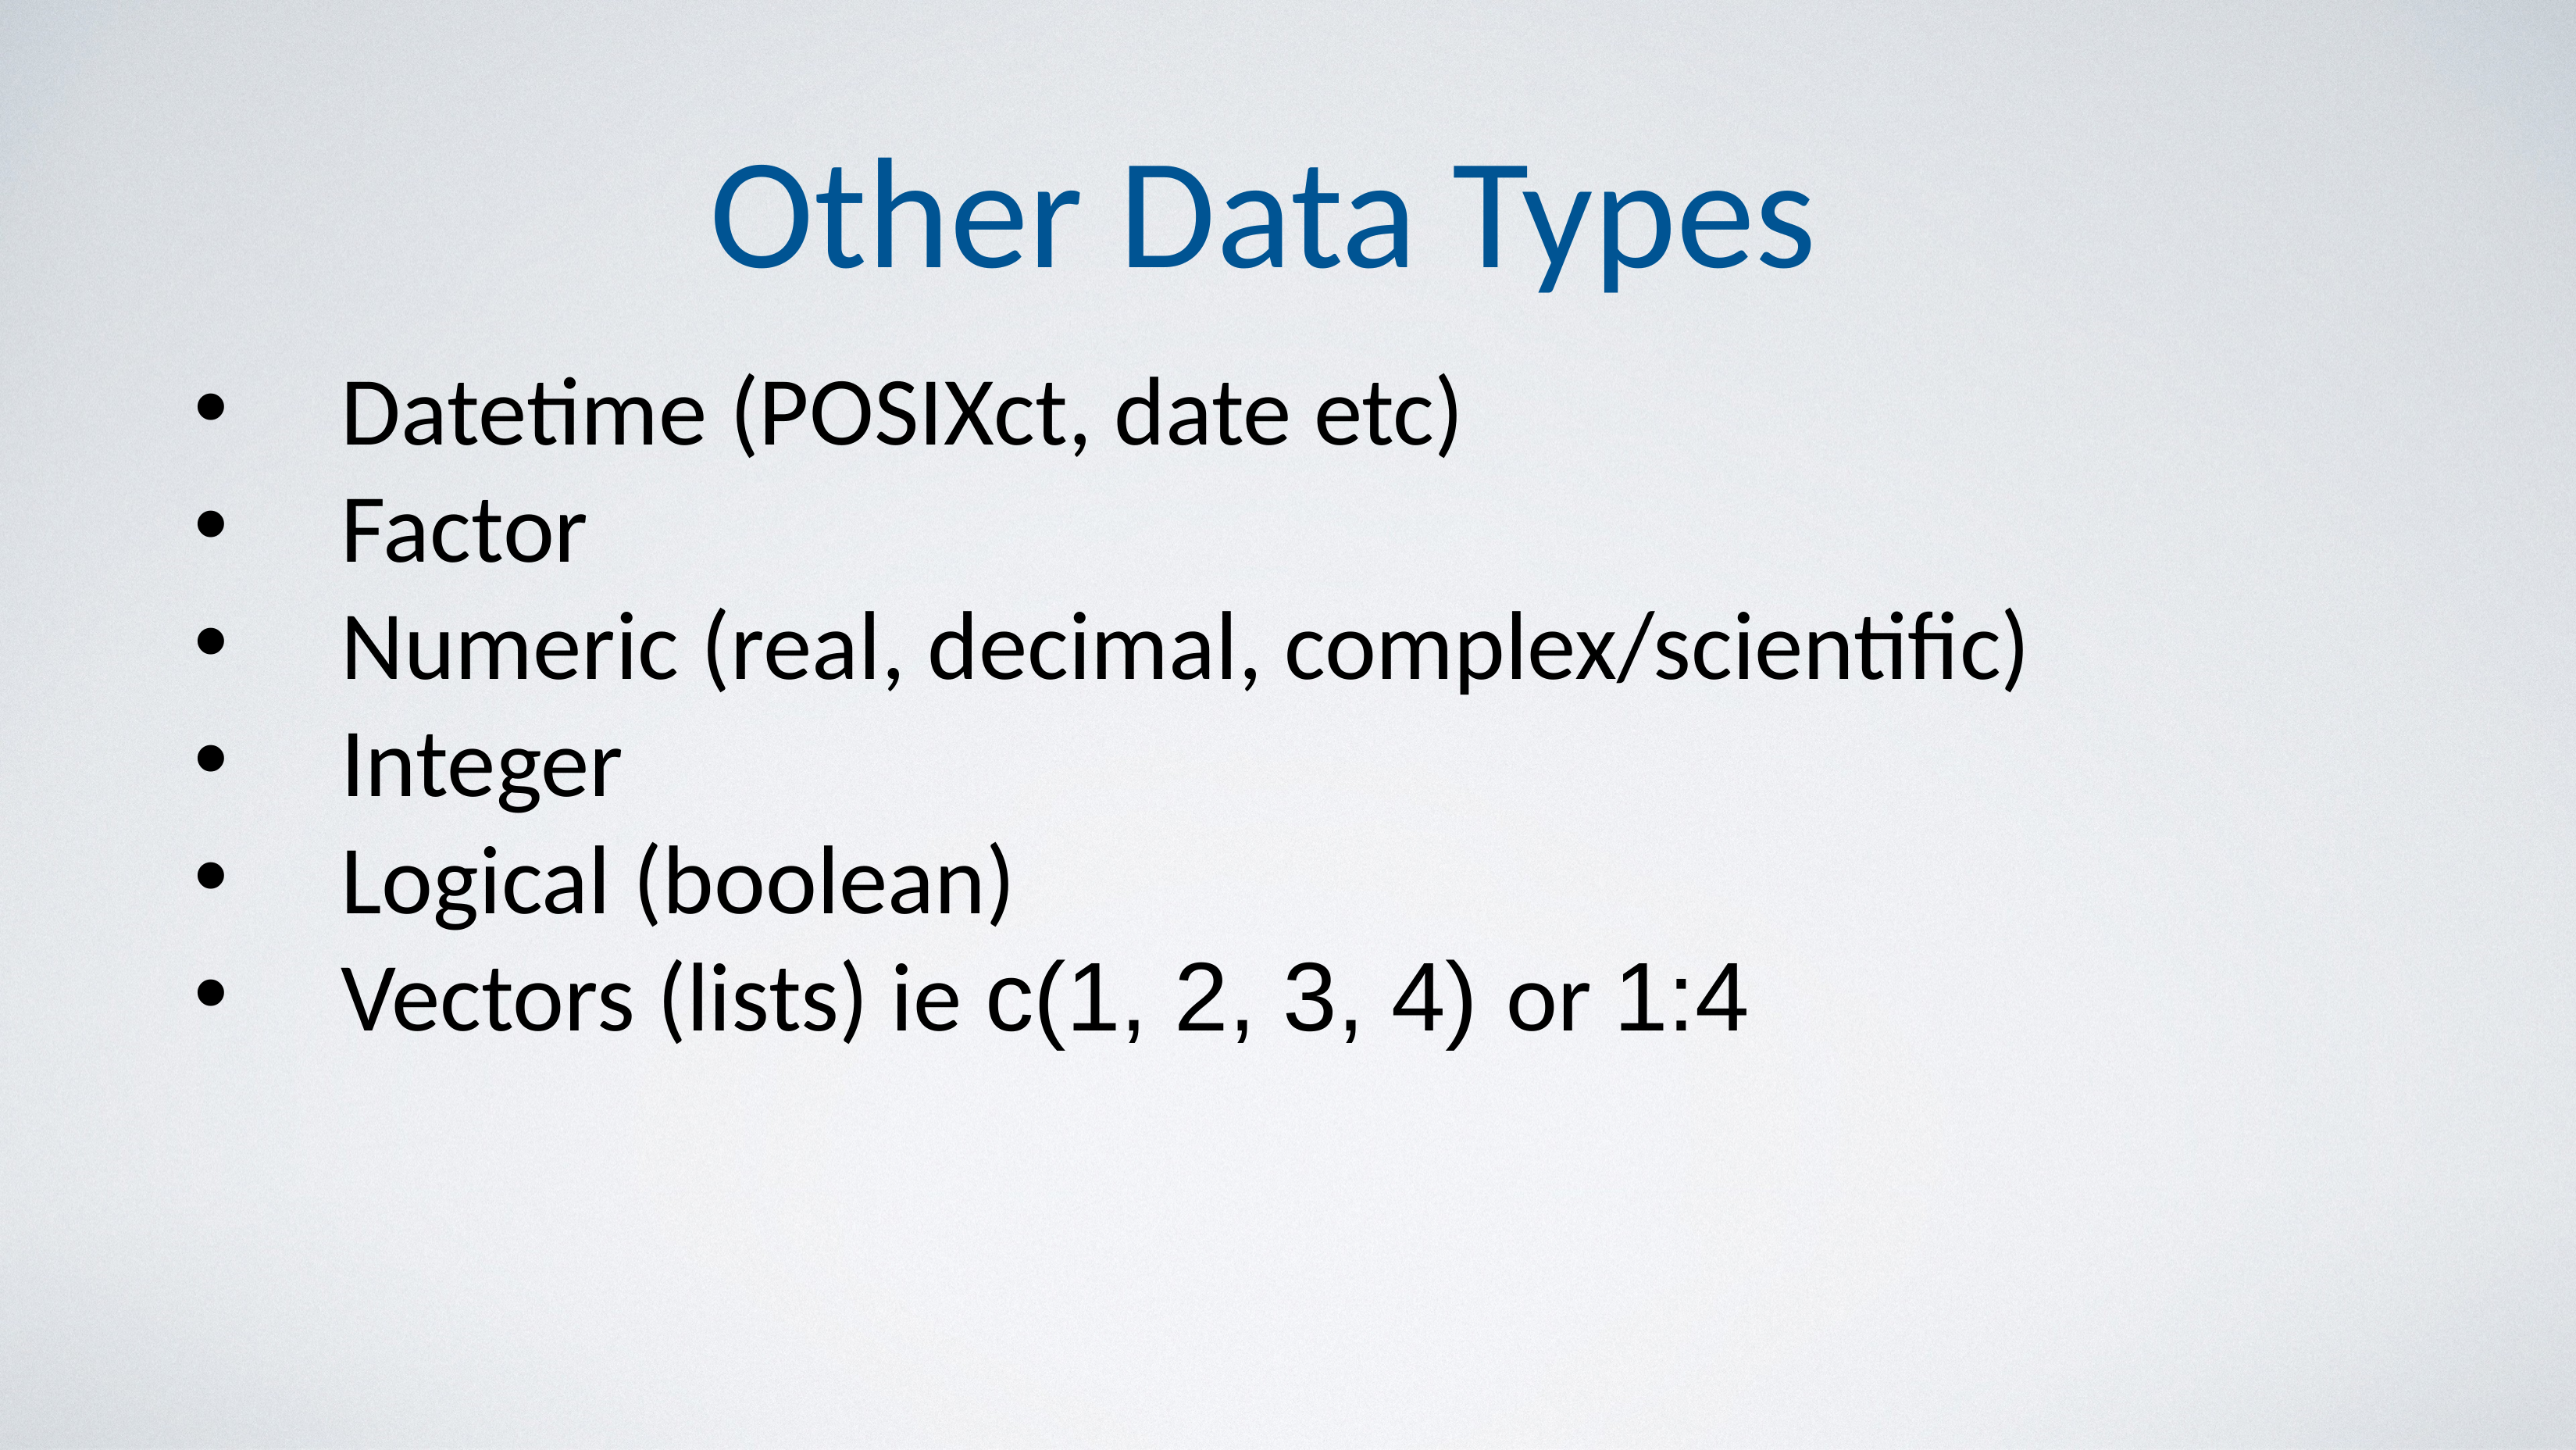

# Other Data Types
Datetime (POSIXct, date etc)
Factor
Numeric (real, decimal, complex/scientific)
Integer
Logical (boolean)
Vectors (lists) ie c(1, 2, 3, 4) or 1:4